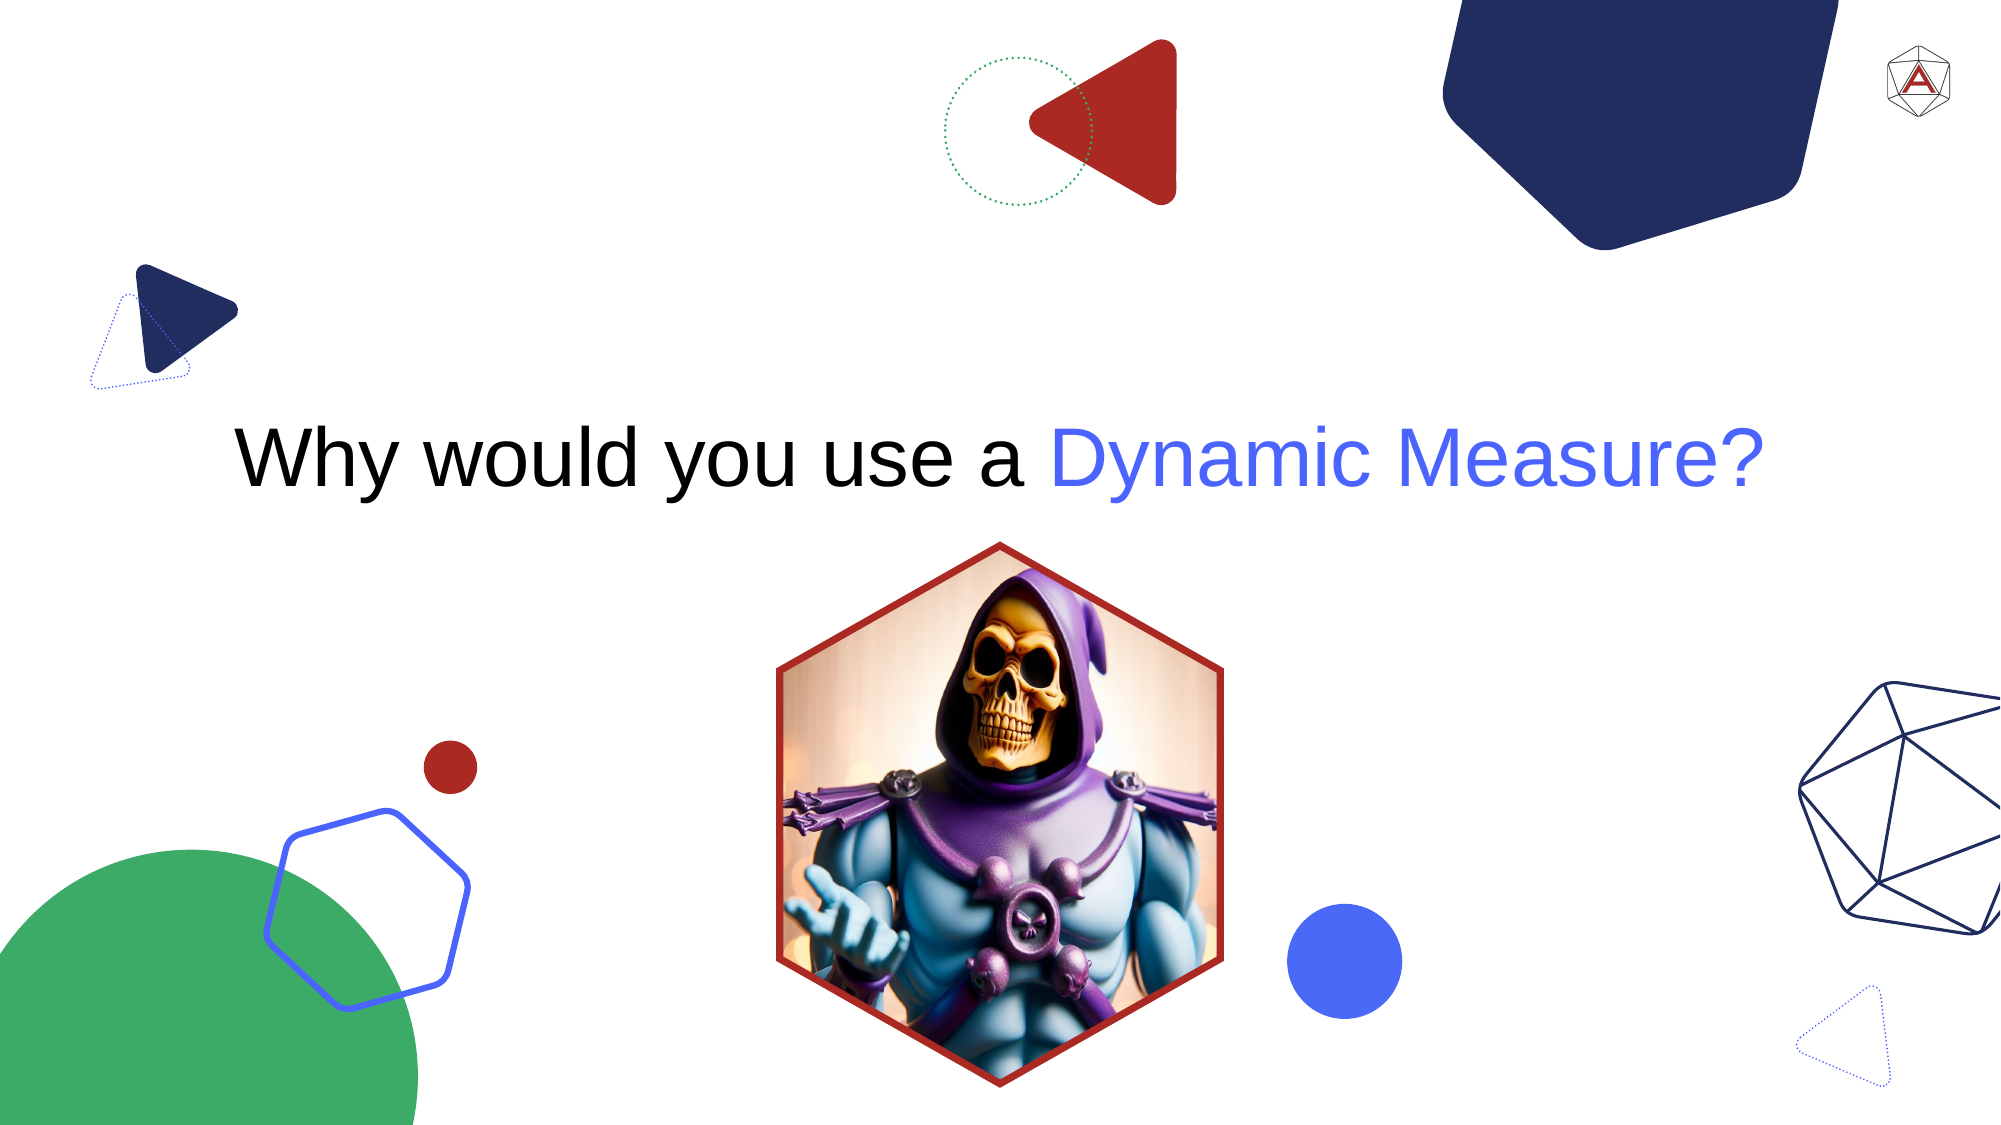

# Why would you use a Dynamic Measure?